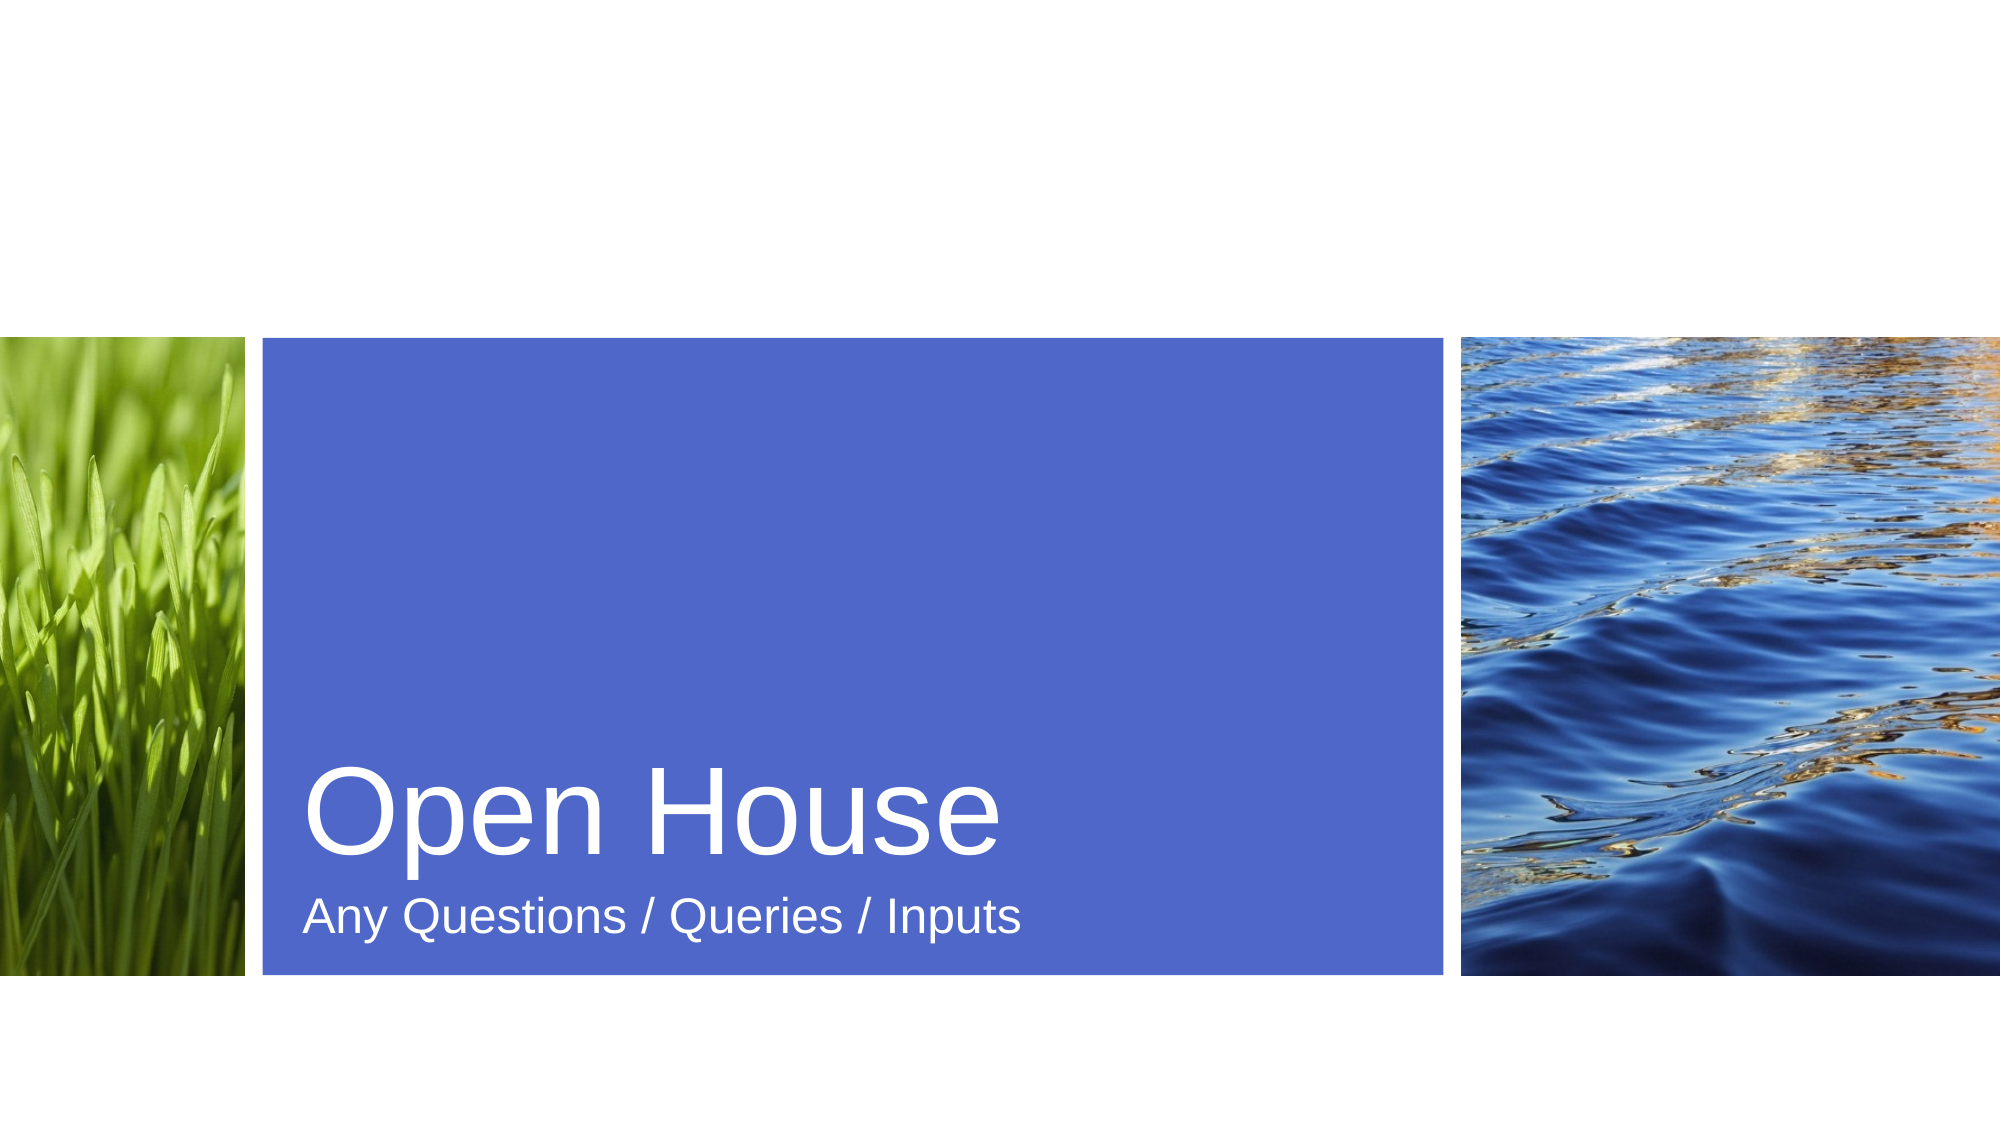

# Open House
Any Questions / Queries / Inputs